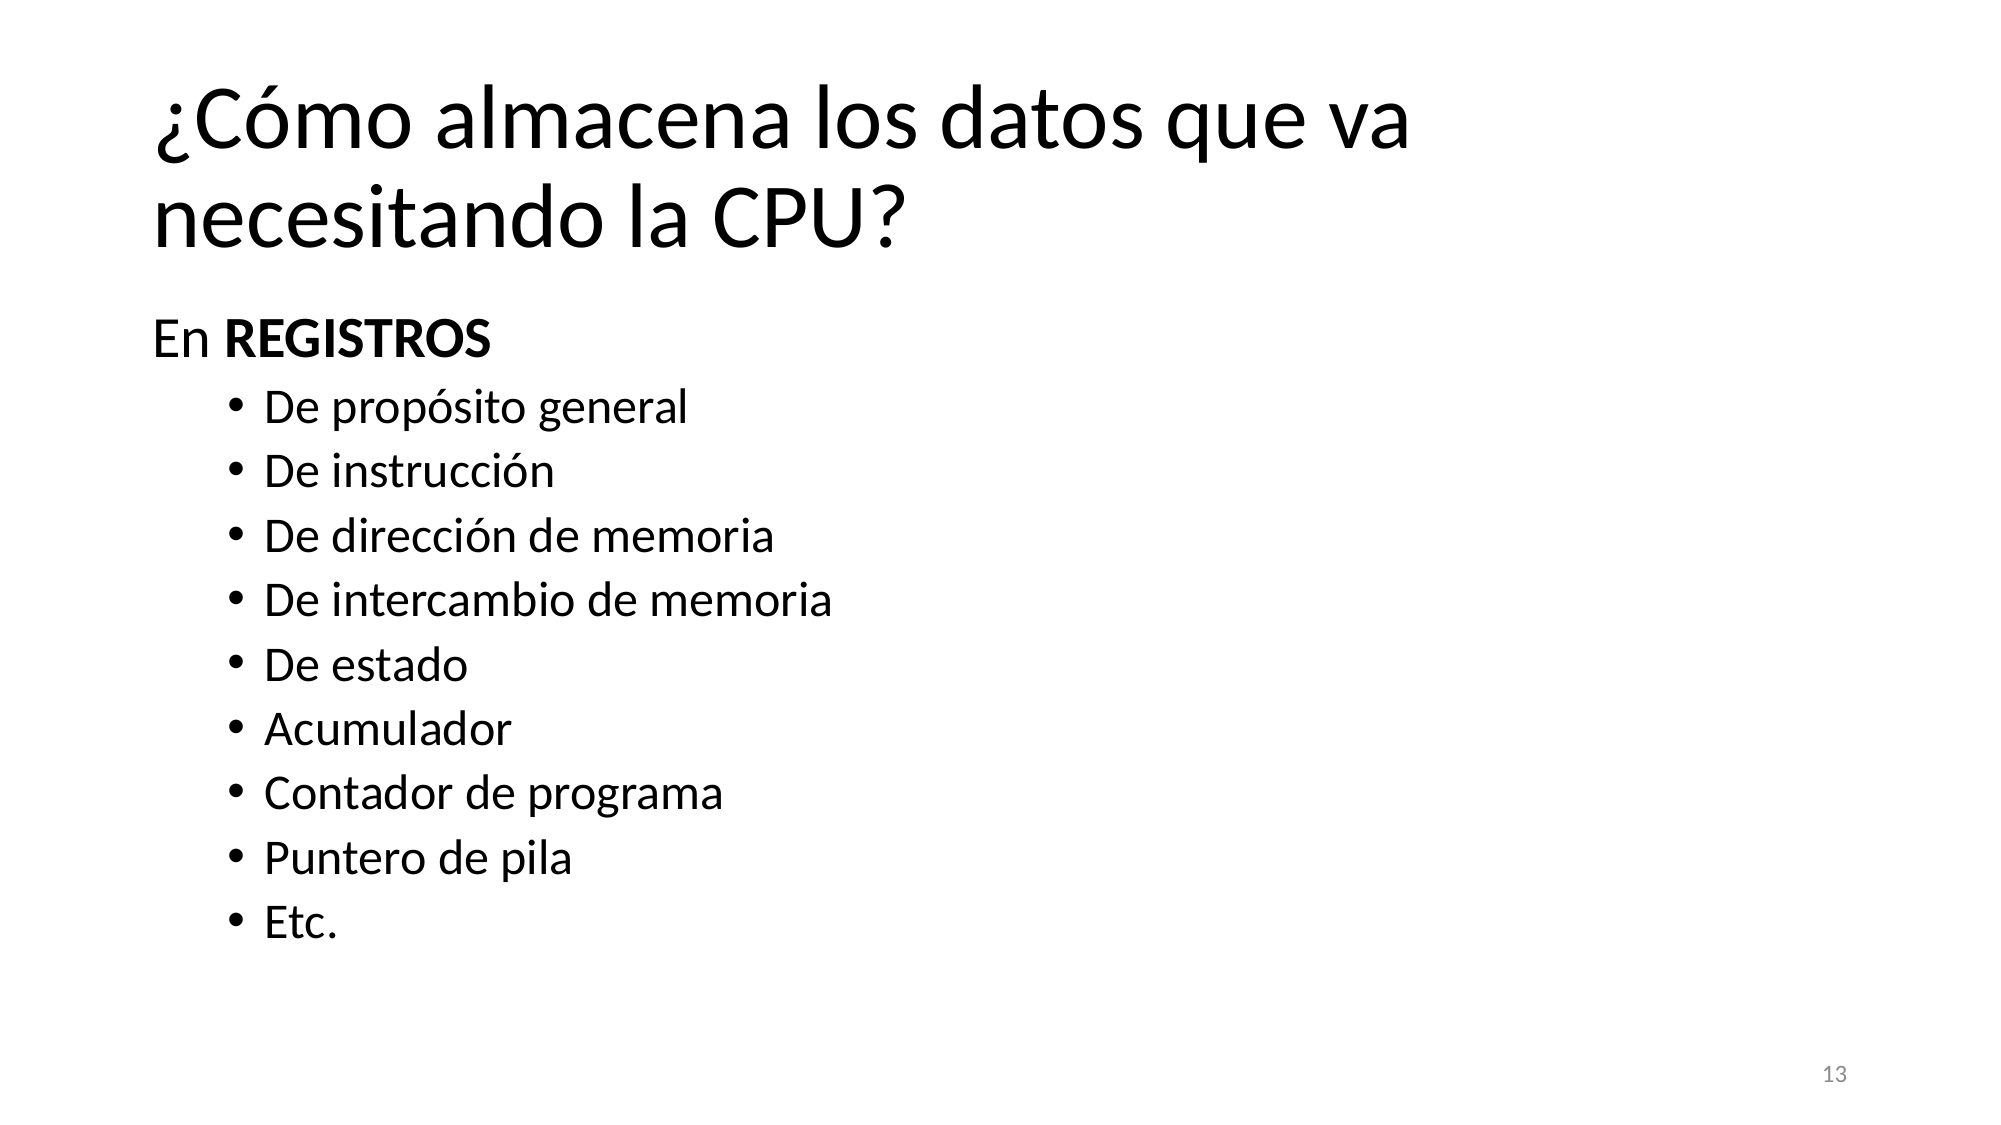

# ¿Cómo almacena los datos que va necesitando la CPU?
En REGISTROS
De propósito general
De instrucción
De dirección de memoria
De intercambio de memoria
De estado
Acumulador
Contador de programa
Puntero de pila
Etc.
13